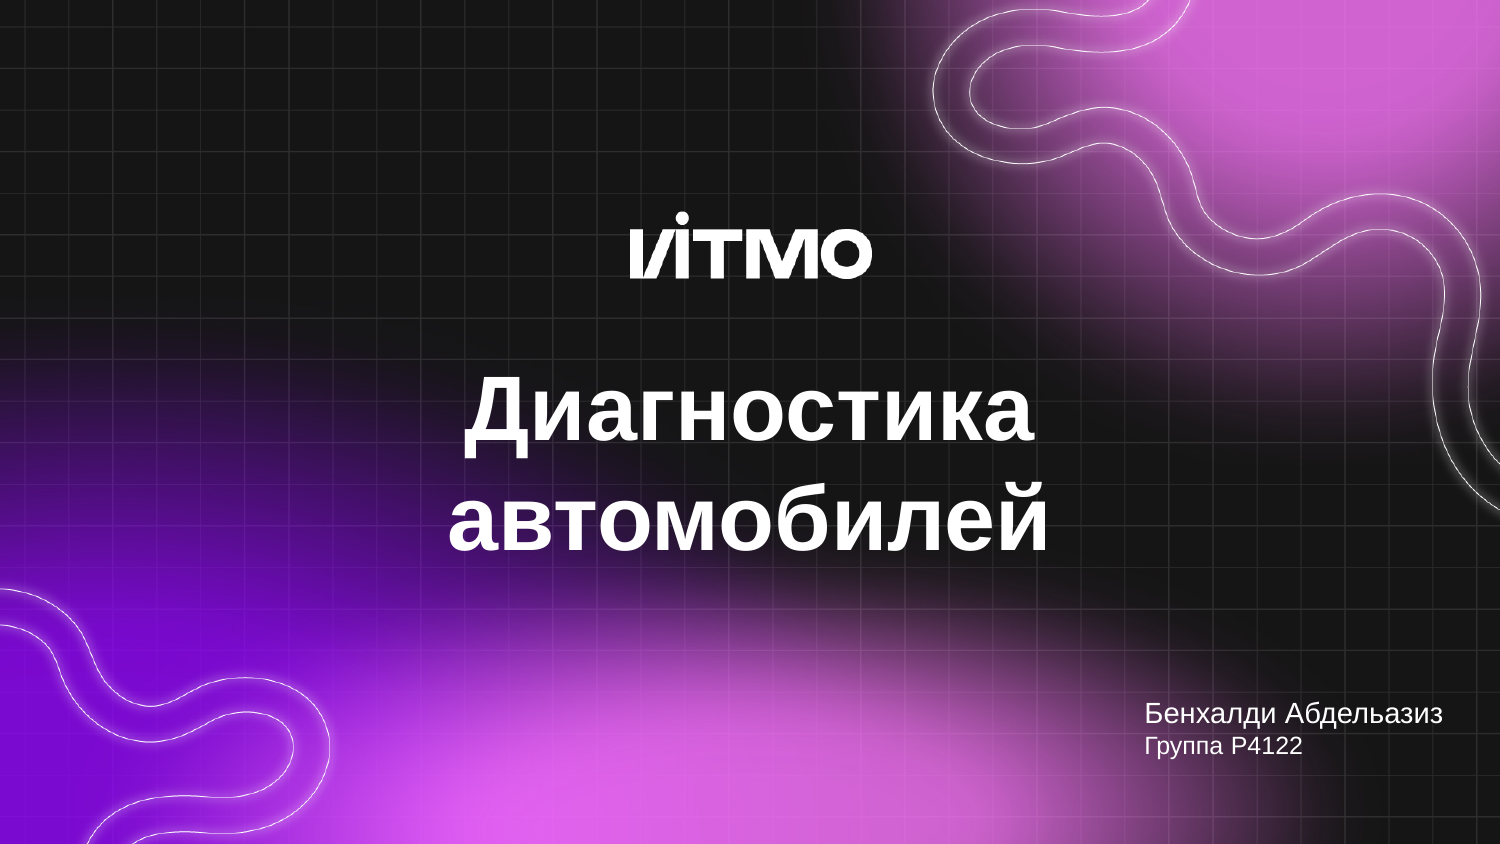

# Диагностика автомобилей
Бенхалди Абдельазиз
Группа P4122